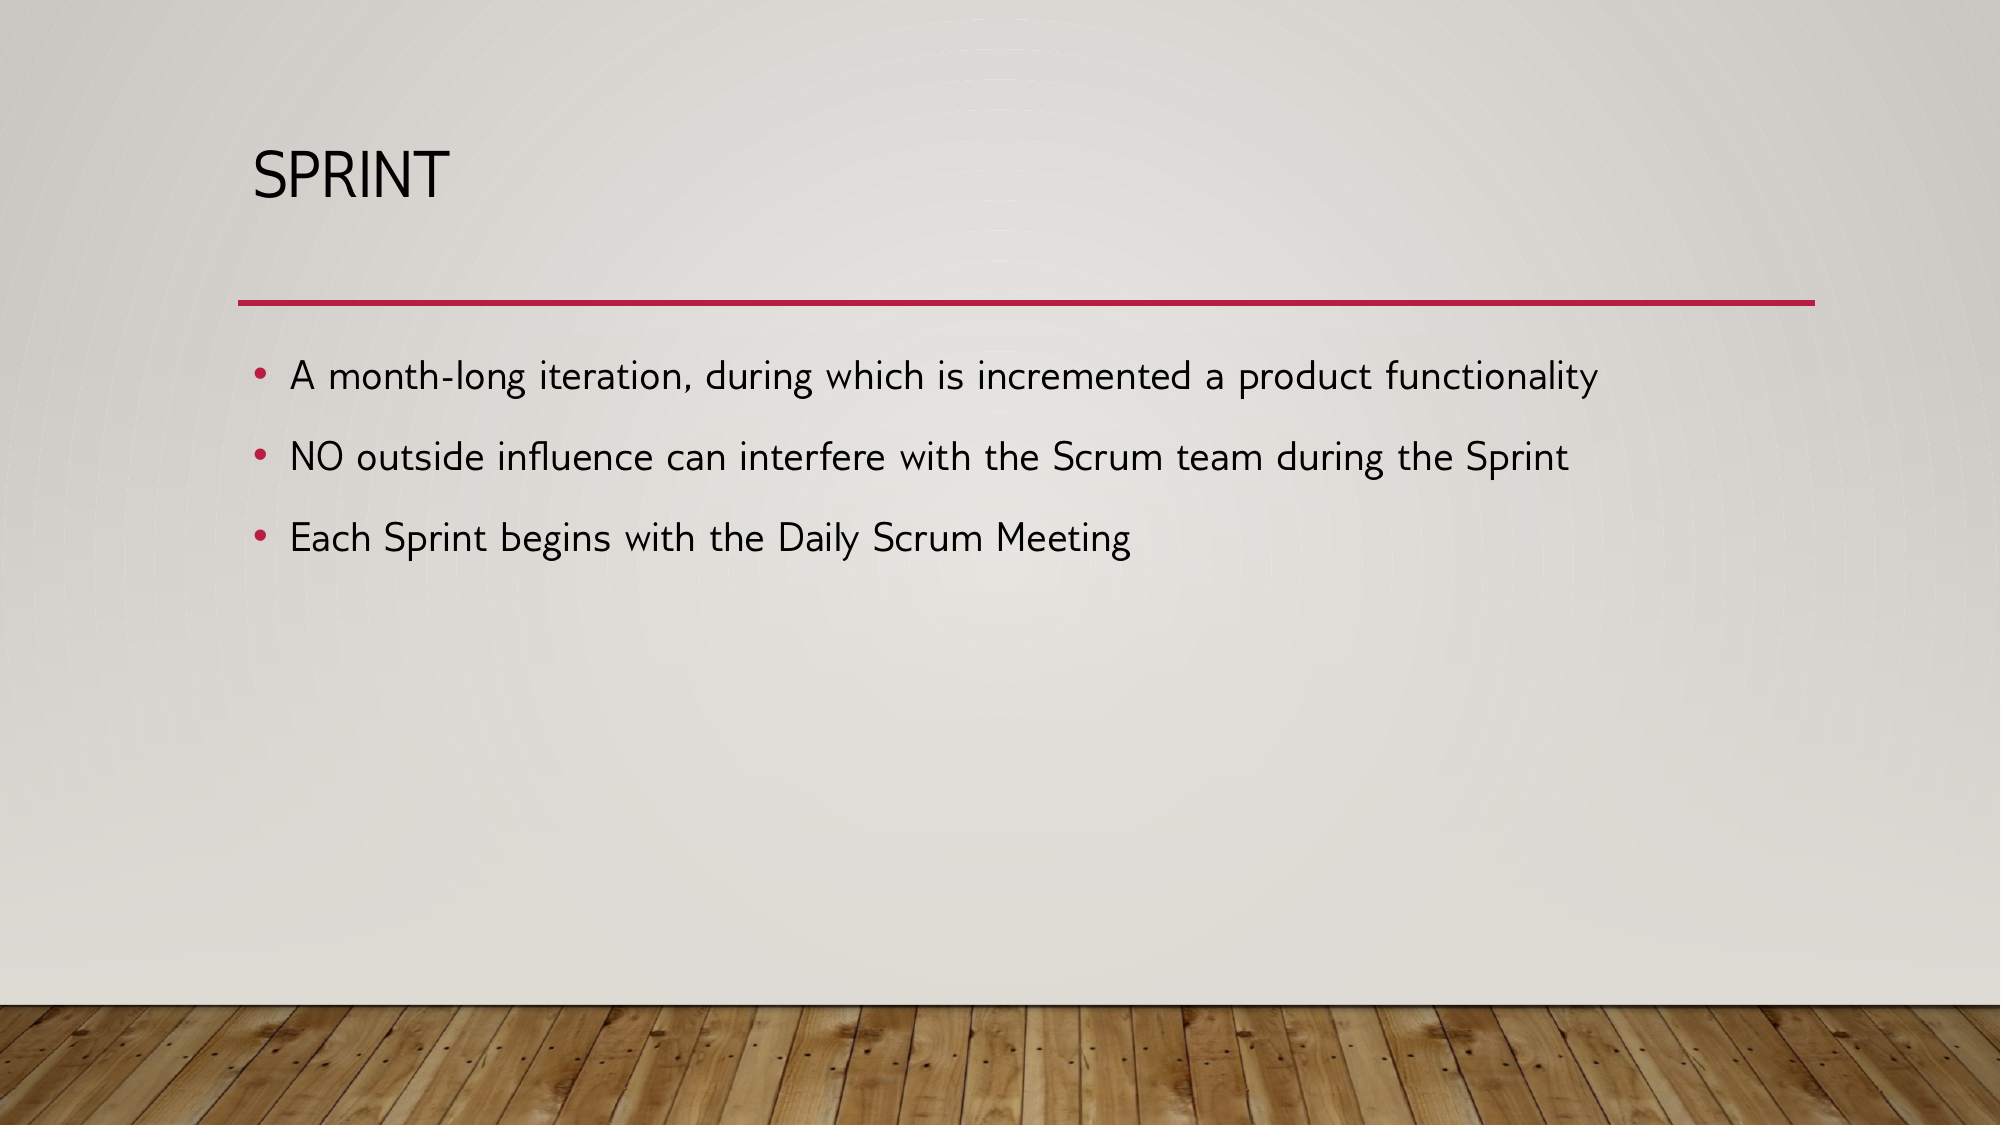

# Sprint
A month-long iteration, during which is incremented a product functionality
NO outside influence can interfere with the Scrum team during the Sprint
Each Sprint begins with the Daily Scrum Meeting